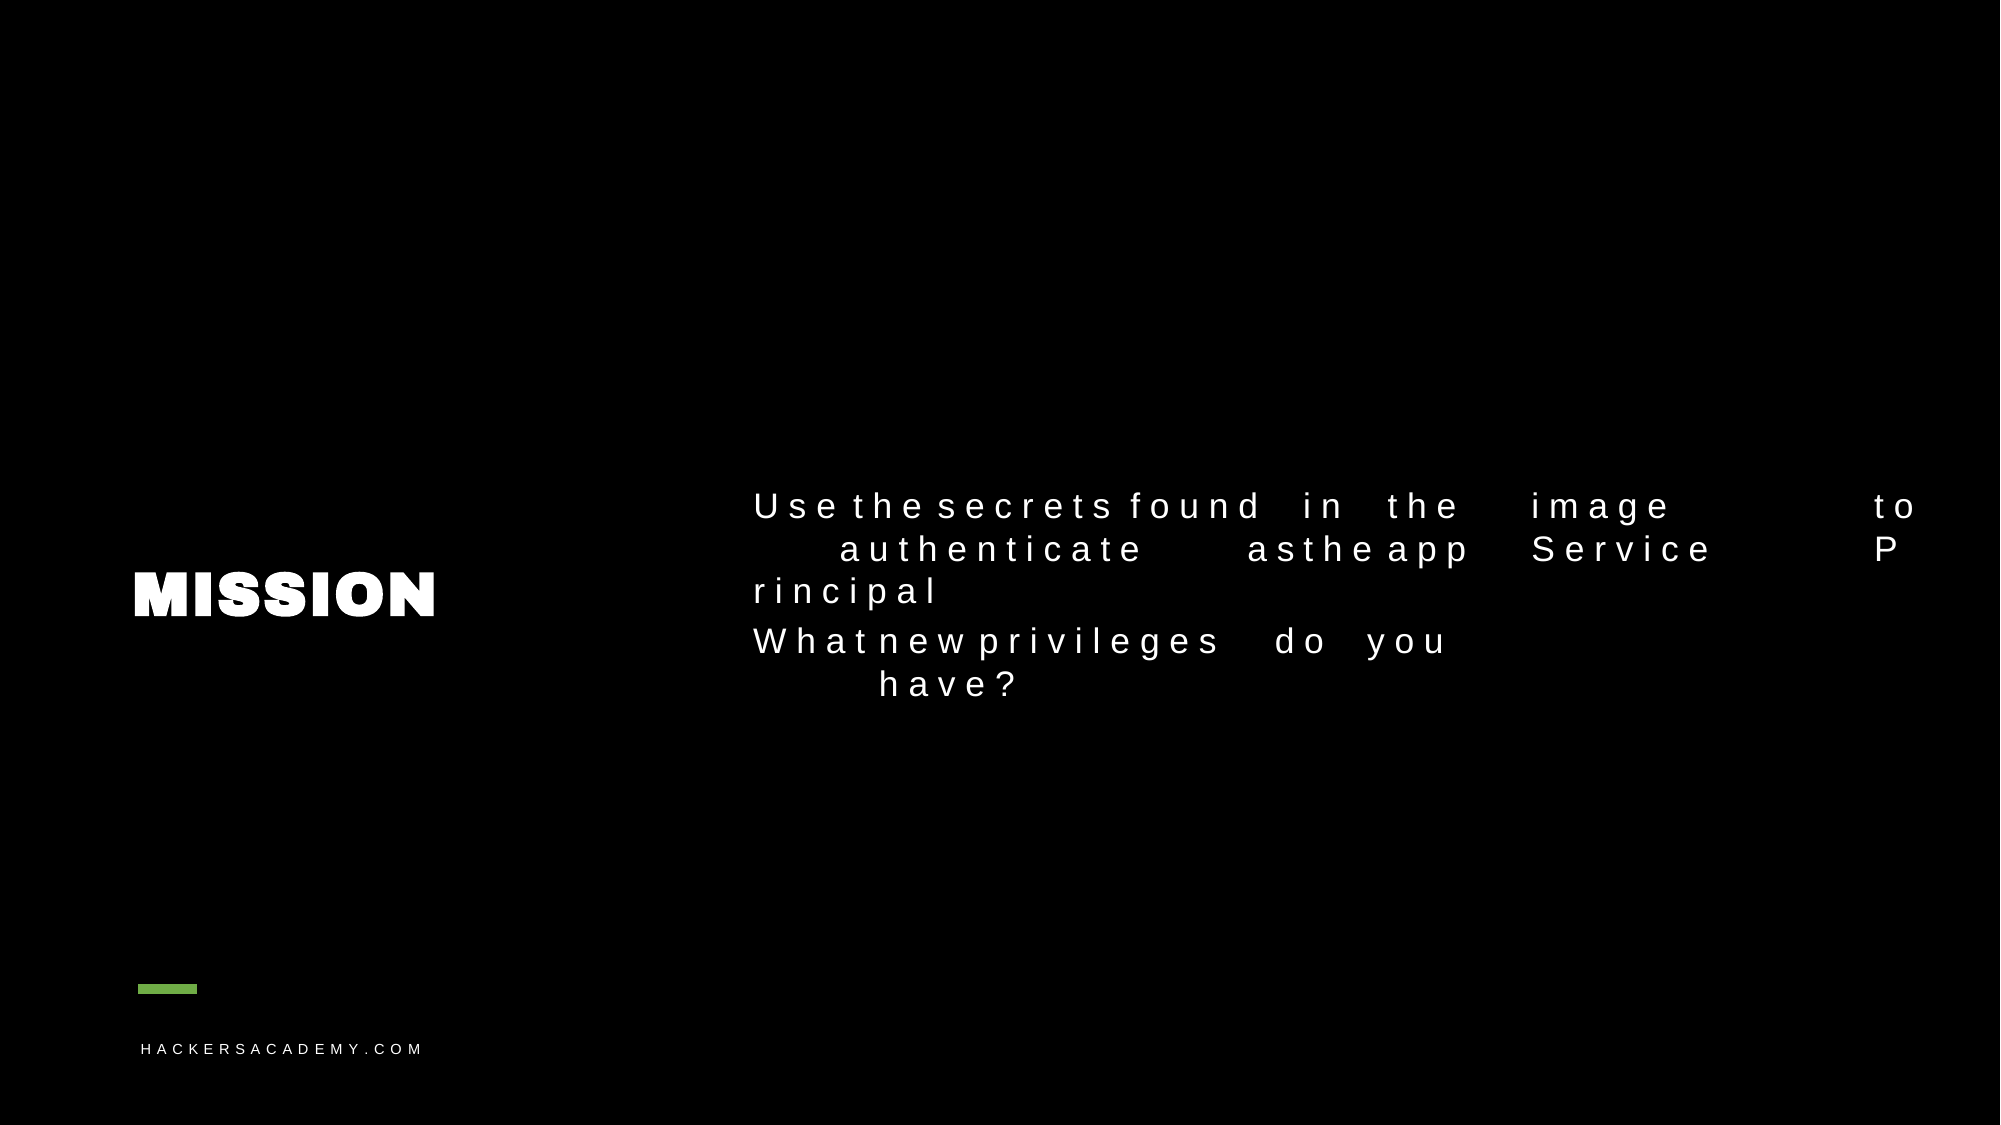

U s e		t h e		s e c r e t s  f o u n d	i n	t h e	i m a g e	t o	a u t h e n t i c a t e	a s t h e	a p p	S e r v i c e	P r i n c i p a l
MISSION
W h a t	n e w	p r i v i l e g e s	d o	y o u	h a v e ?

H A C K E R S A C A D E M Y . C O M